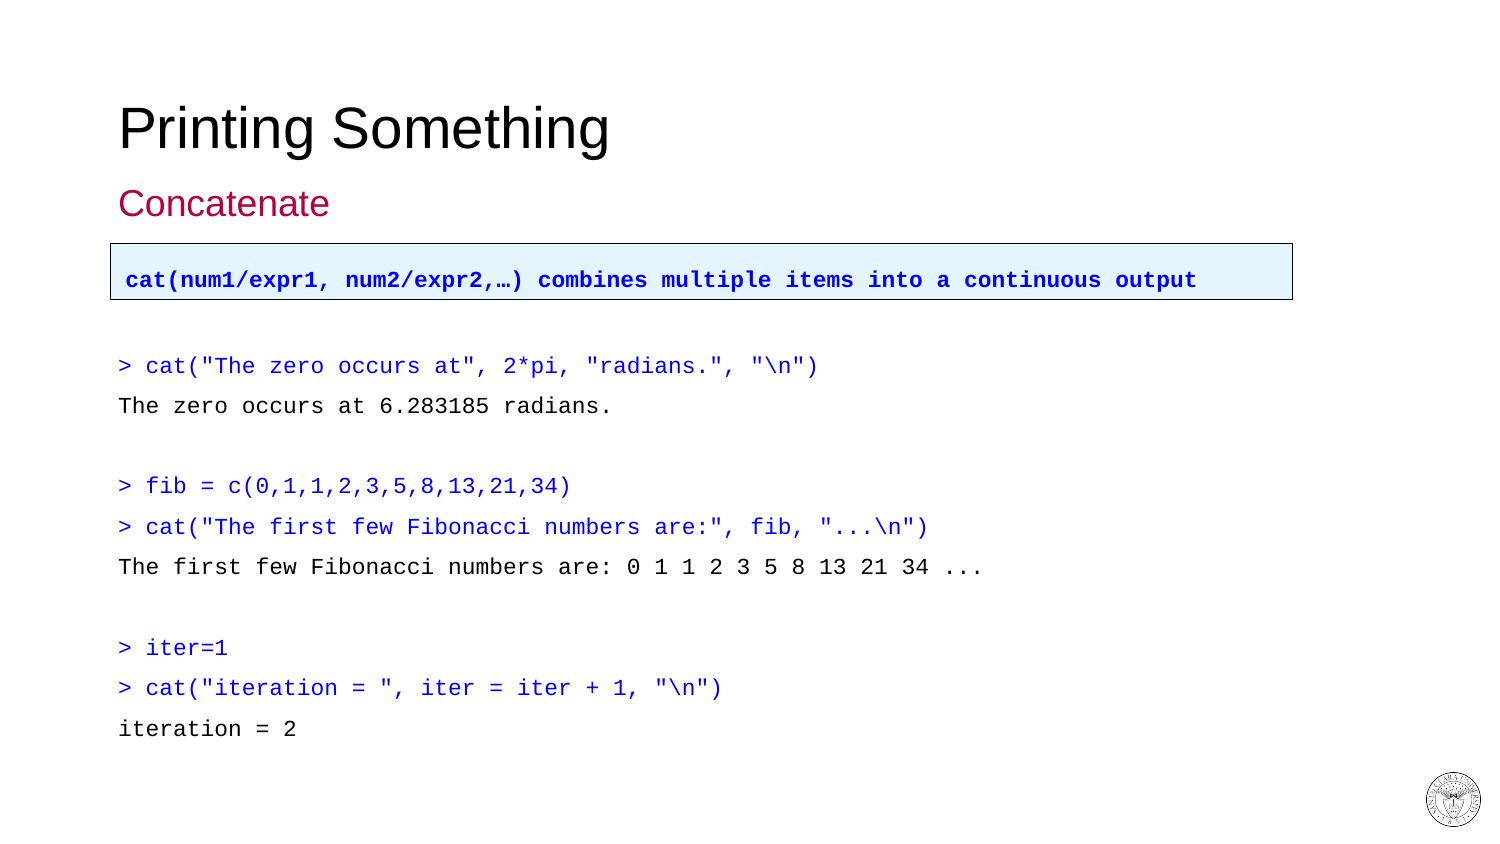

# Printing Something
Concatenate
cat(num1/expr1, num2/expr2,…) combines multiple items into a continuous output
> cat("The zero occurs at", 2*pi, "radians.", "\n")
The zero occurs at 6.283185 radians.

> fib = c(0,1,1,2,3,5,8,13,21,34)
> cat("The first few Fibonacci numbers are:", fib, "...\n")
The first few Fibonacci numbers are: 0 1 1 2 3 5 8 13 21 34 ...

> iter=1
> cat("iteration = ", iter = iter + 1, "\n")
iteration = 2